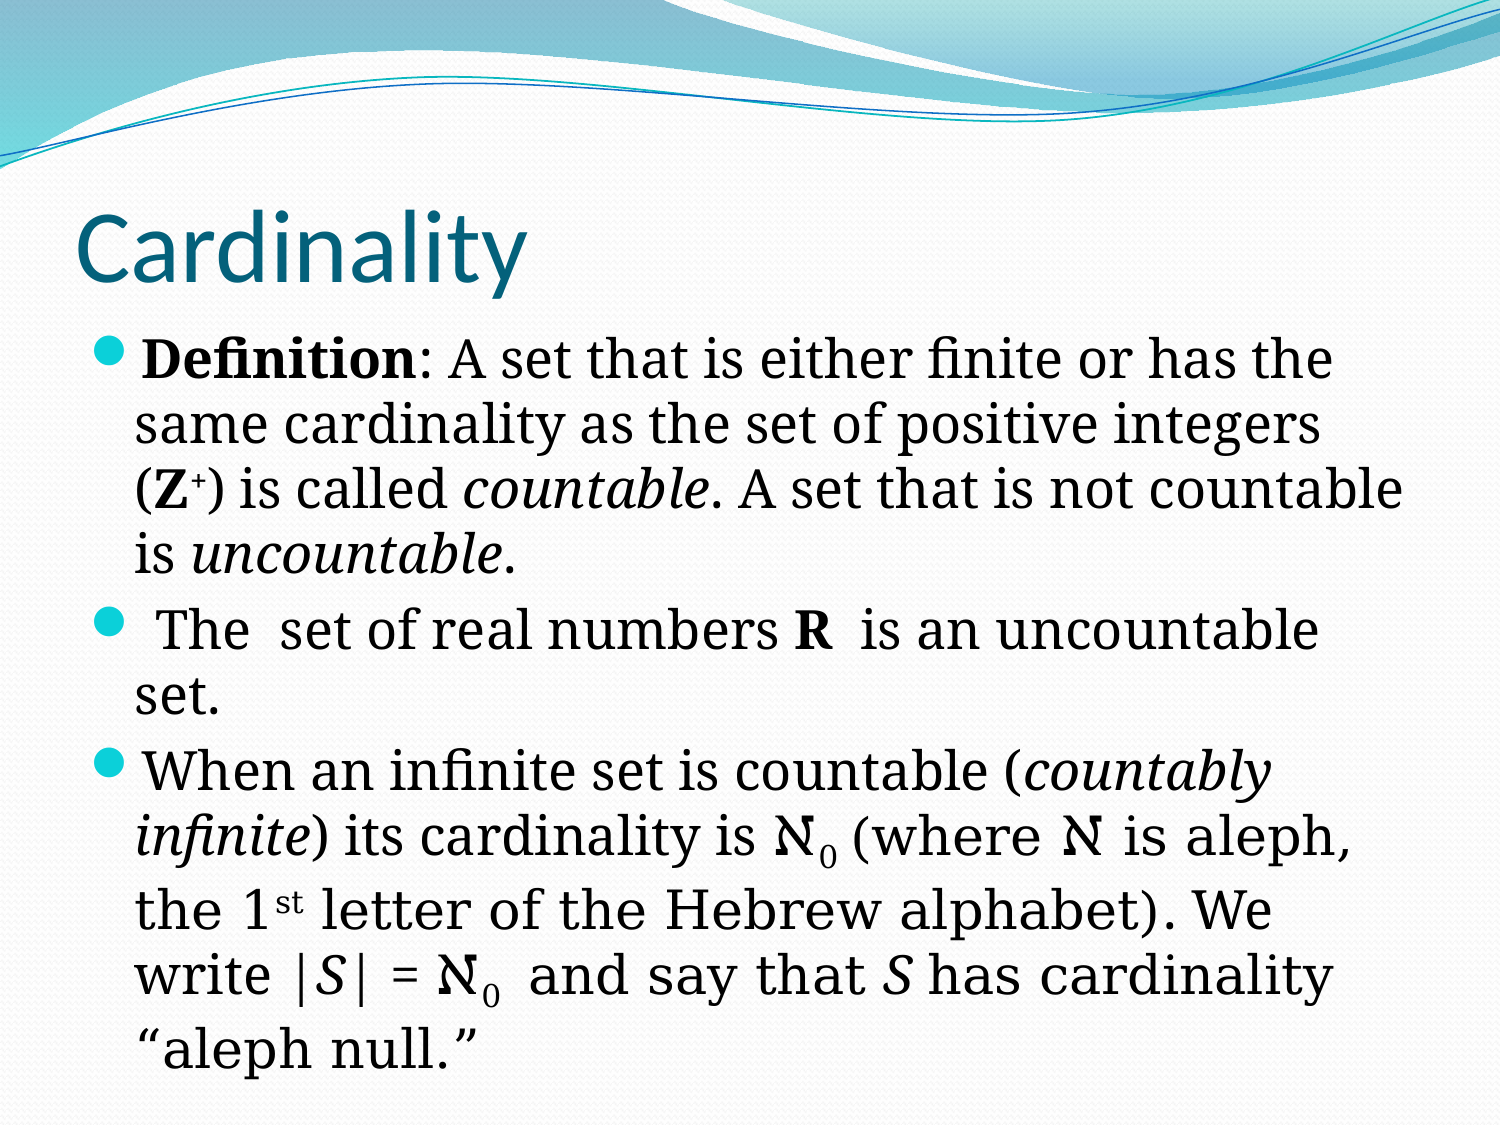

# Cardinality
Definition: A set that is either finite or has the same cardinality as the set of positive integers (Z+) is called countable. A set that is not countable is uncountable.
 The  set of real numbers R  is an uncountable set.
When an infinite set is countable (countably infinite) its cardinality is ℵ0 (where ℵ is aleph, the 1st letter of the Hebrew alphabet). We write |S| = ℵ0  and say that S has cardinality “aleph null.”